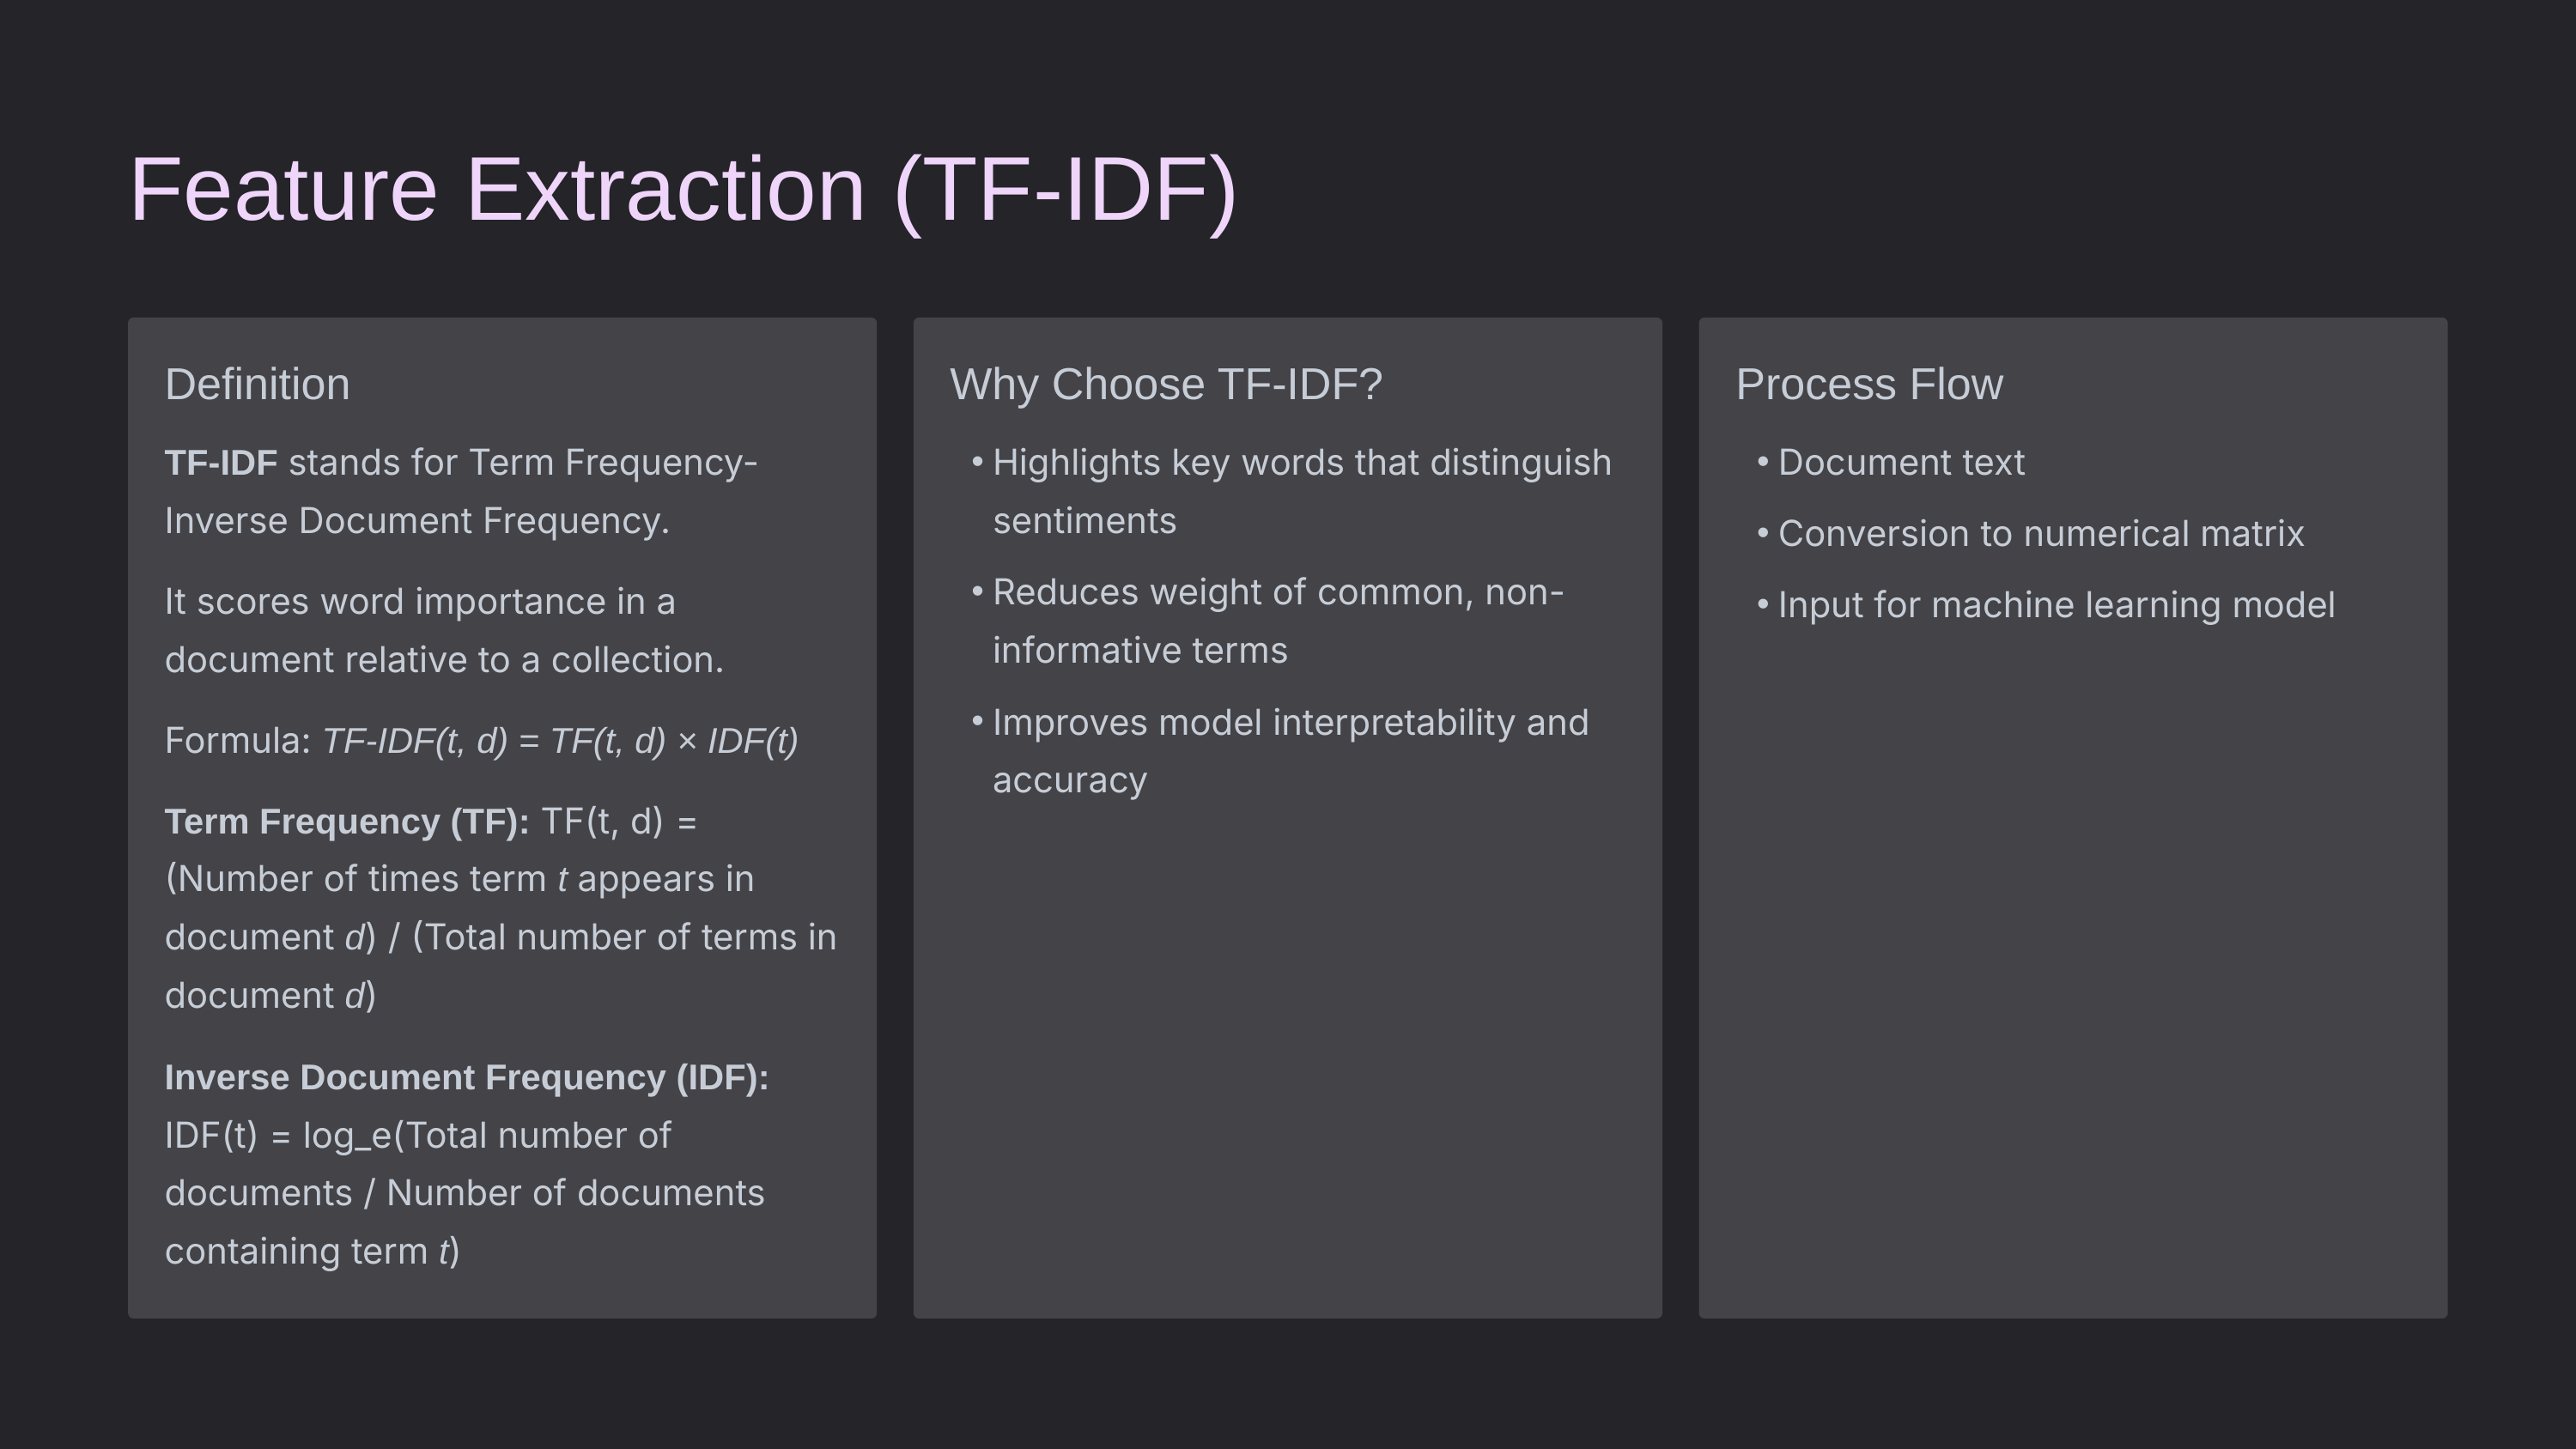

Feature Extraction (TF-IDF)

Definition

Why Choose TF-IDF?

Process Flow

TF-IDF stands for Term Frequency-Inverse Document Frequency.

Highlights key words that distinguish sentiments

Document text

Conversion to numerical matrix

Reduces weight of common, non-informative terms

It scores word importance in a document relative to a collection.

Input for machine learning model

Improves model interpretability and accuracy

Formula: TF-IDF(t, d) = TF(t, d) × IDF(t)

Term Frequency (TF): TF(t, d) = (Number of times term t appears in document d) / (Total number of terms in document d)

Inverse Document Frequency (IDF): IDF(t) = log_e(Total number of documents / Number of documents containing term t)